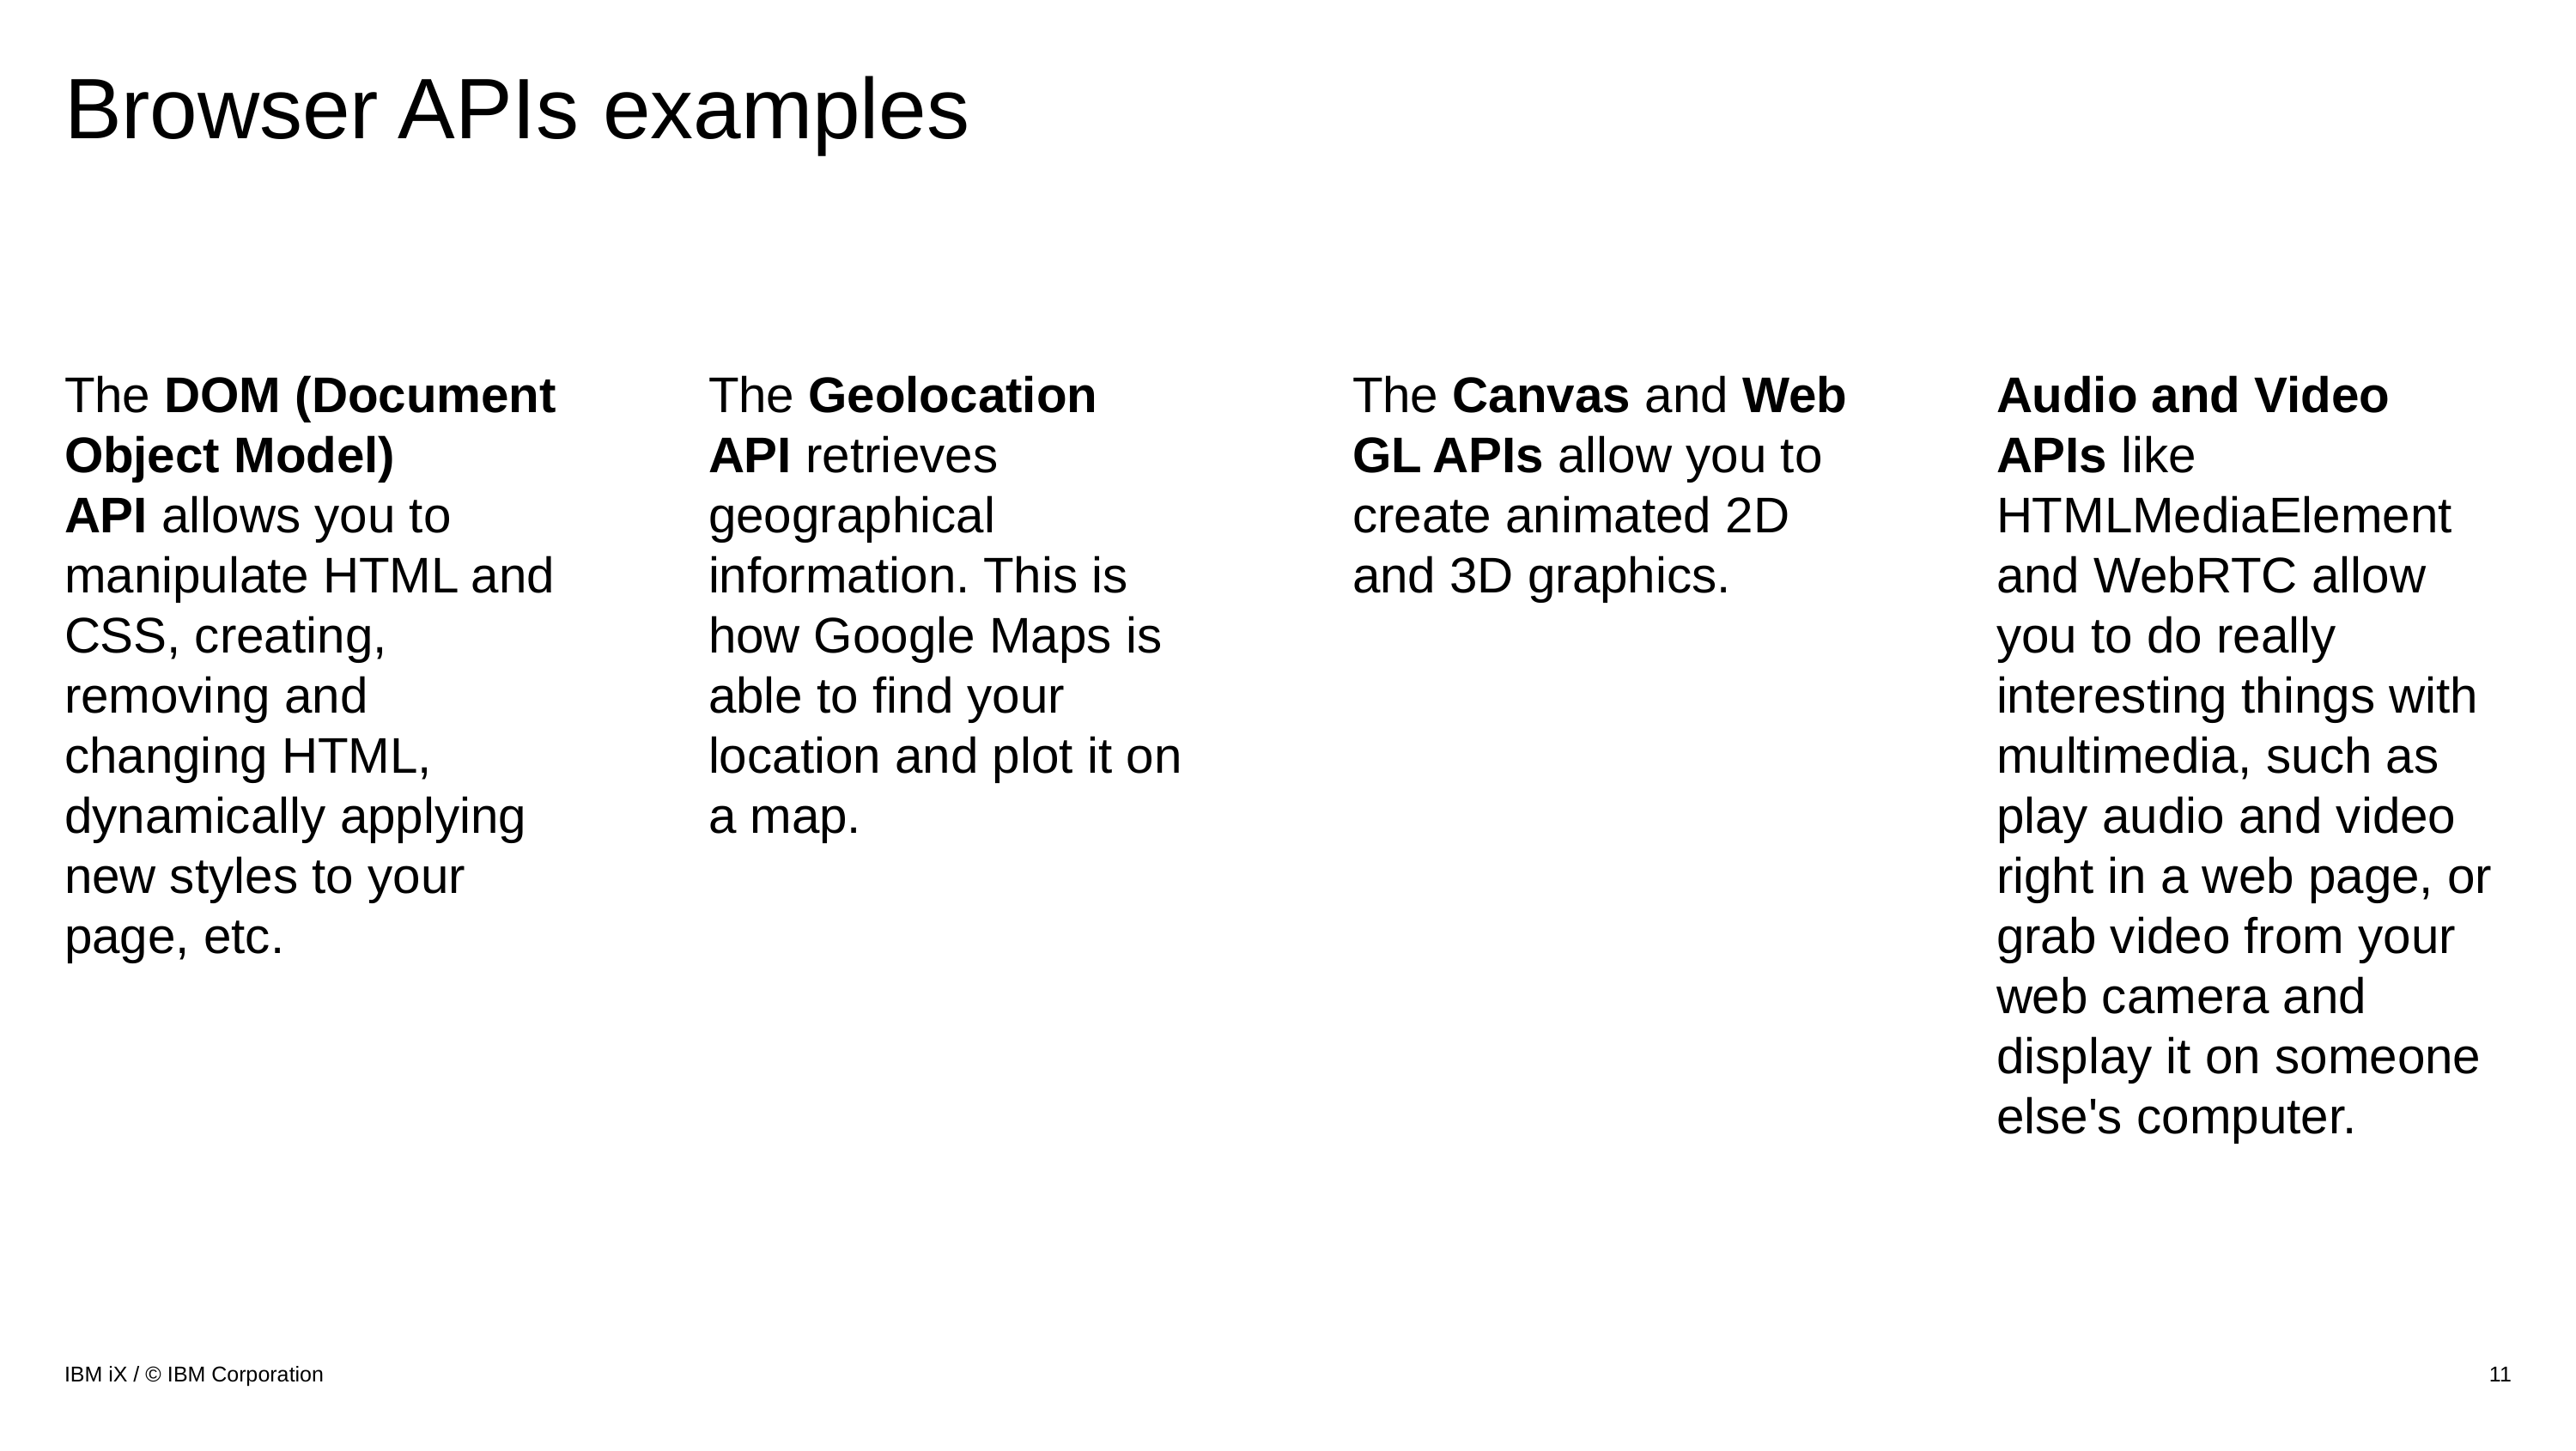

# Browser APIs examples
The DOM (Document Object Model) API allows you to manipulate HTML and CSS, creating, removing and changing HTML, dynamically applying new styles to your page, etc.
The Geolocation API retrieves geographical information. This is how Google Maps is able to find your location and plot it on a map.

The Canvas and WebGL APIs allow you to create animated 2D and 3D graphics.

Audio and Video APIs like HTMLMediaElement and WebRTC allow you to do really interesting things with multimedia, such as play audio and video right in a web page, or grab video from your web camera and display it on someone else's computer.

IBM iX / © IBM Corporation
11